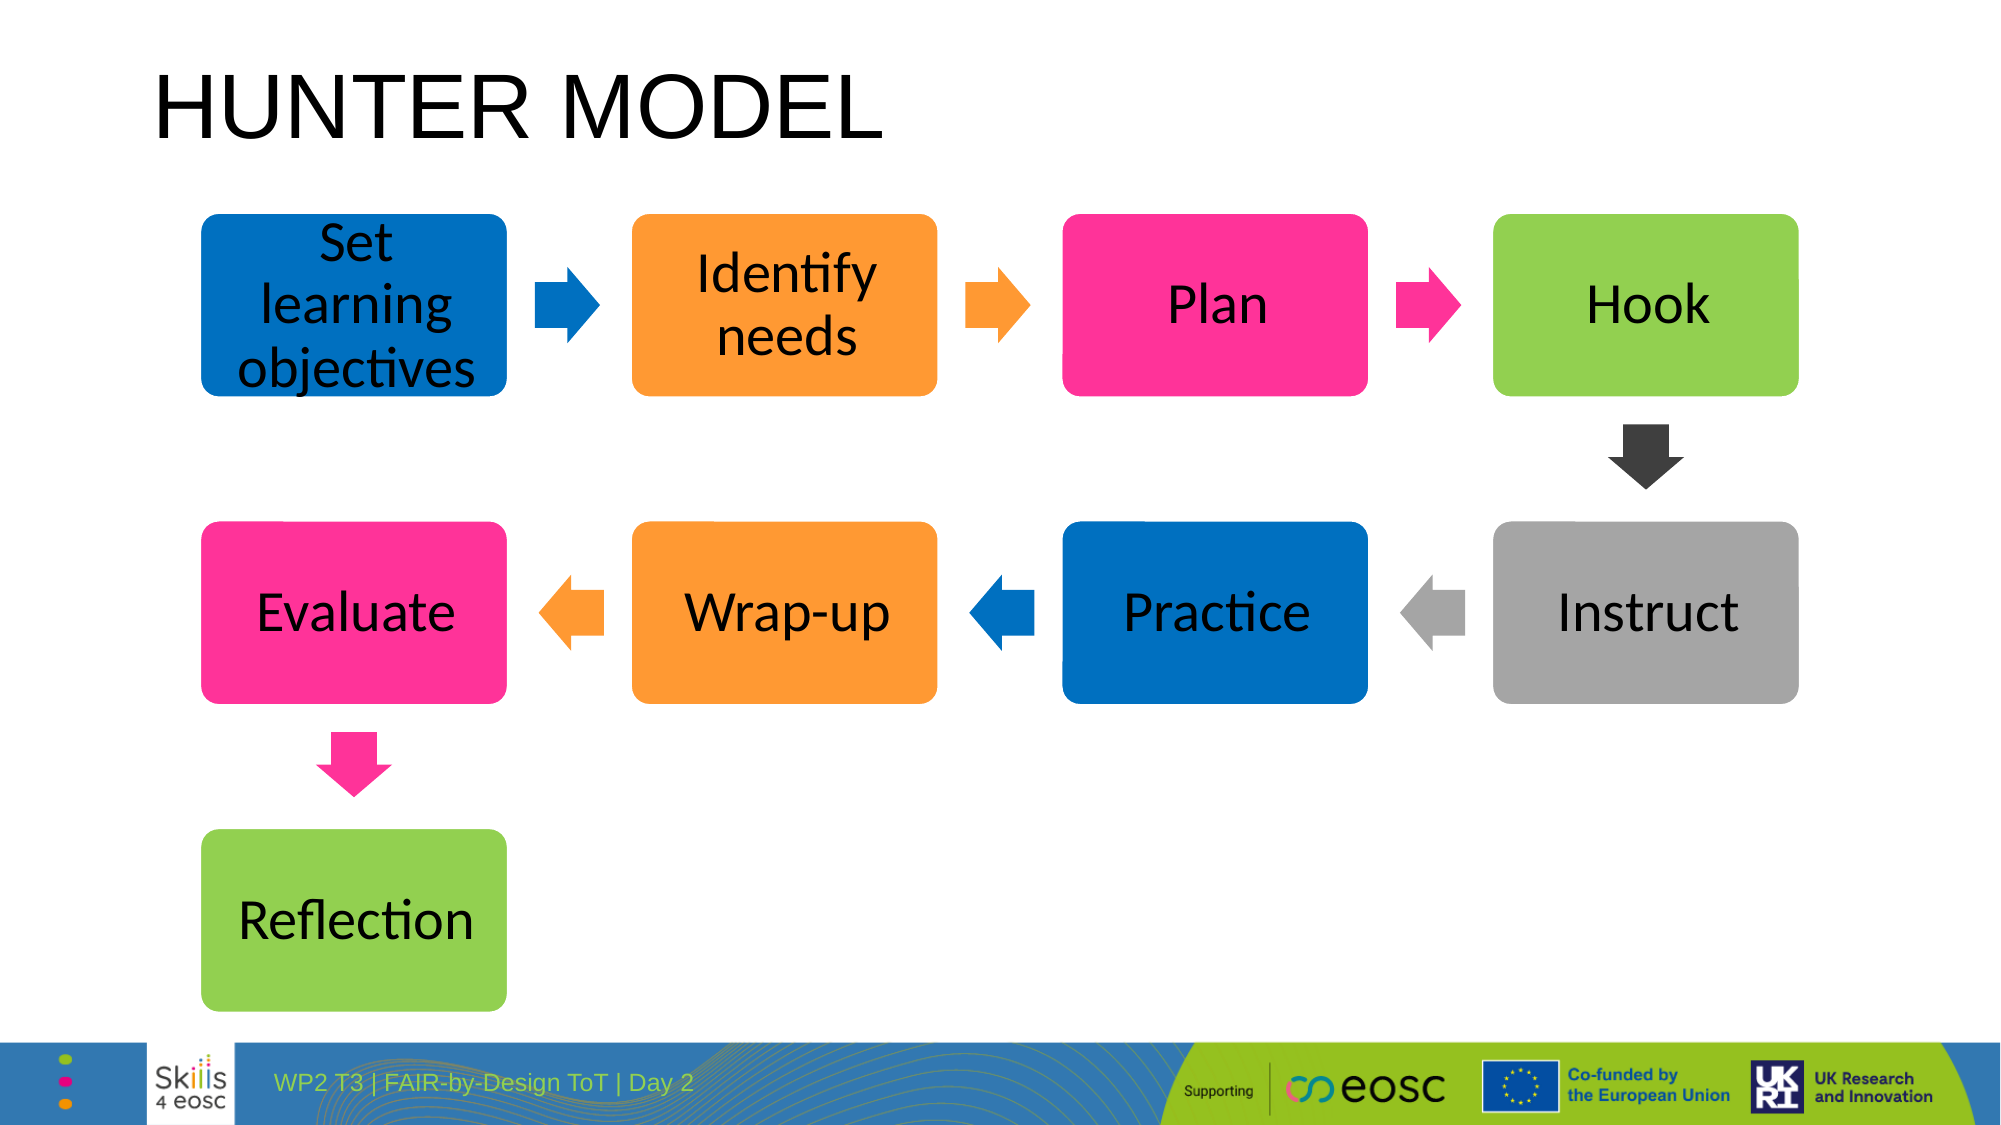

# HUNTER MODEL
Set learning objectives

Identify needs

Plan

Hook

Instruct

Practice

Wrap-up

Evaluate

Reflection
WP2 T3 | FAIR-by-Design ToT | Day 2